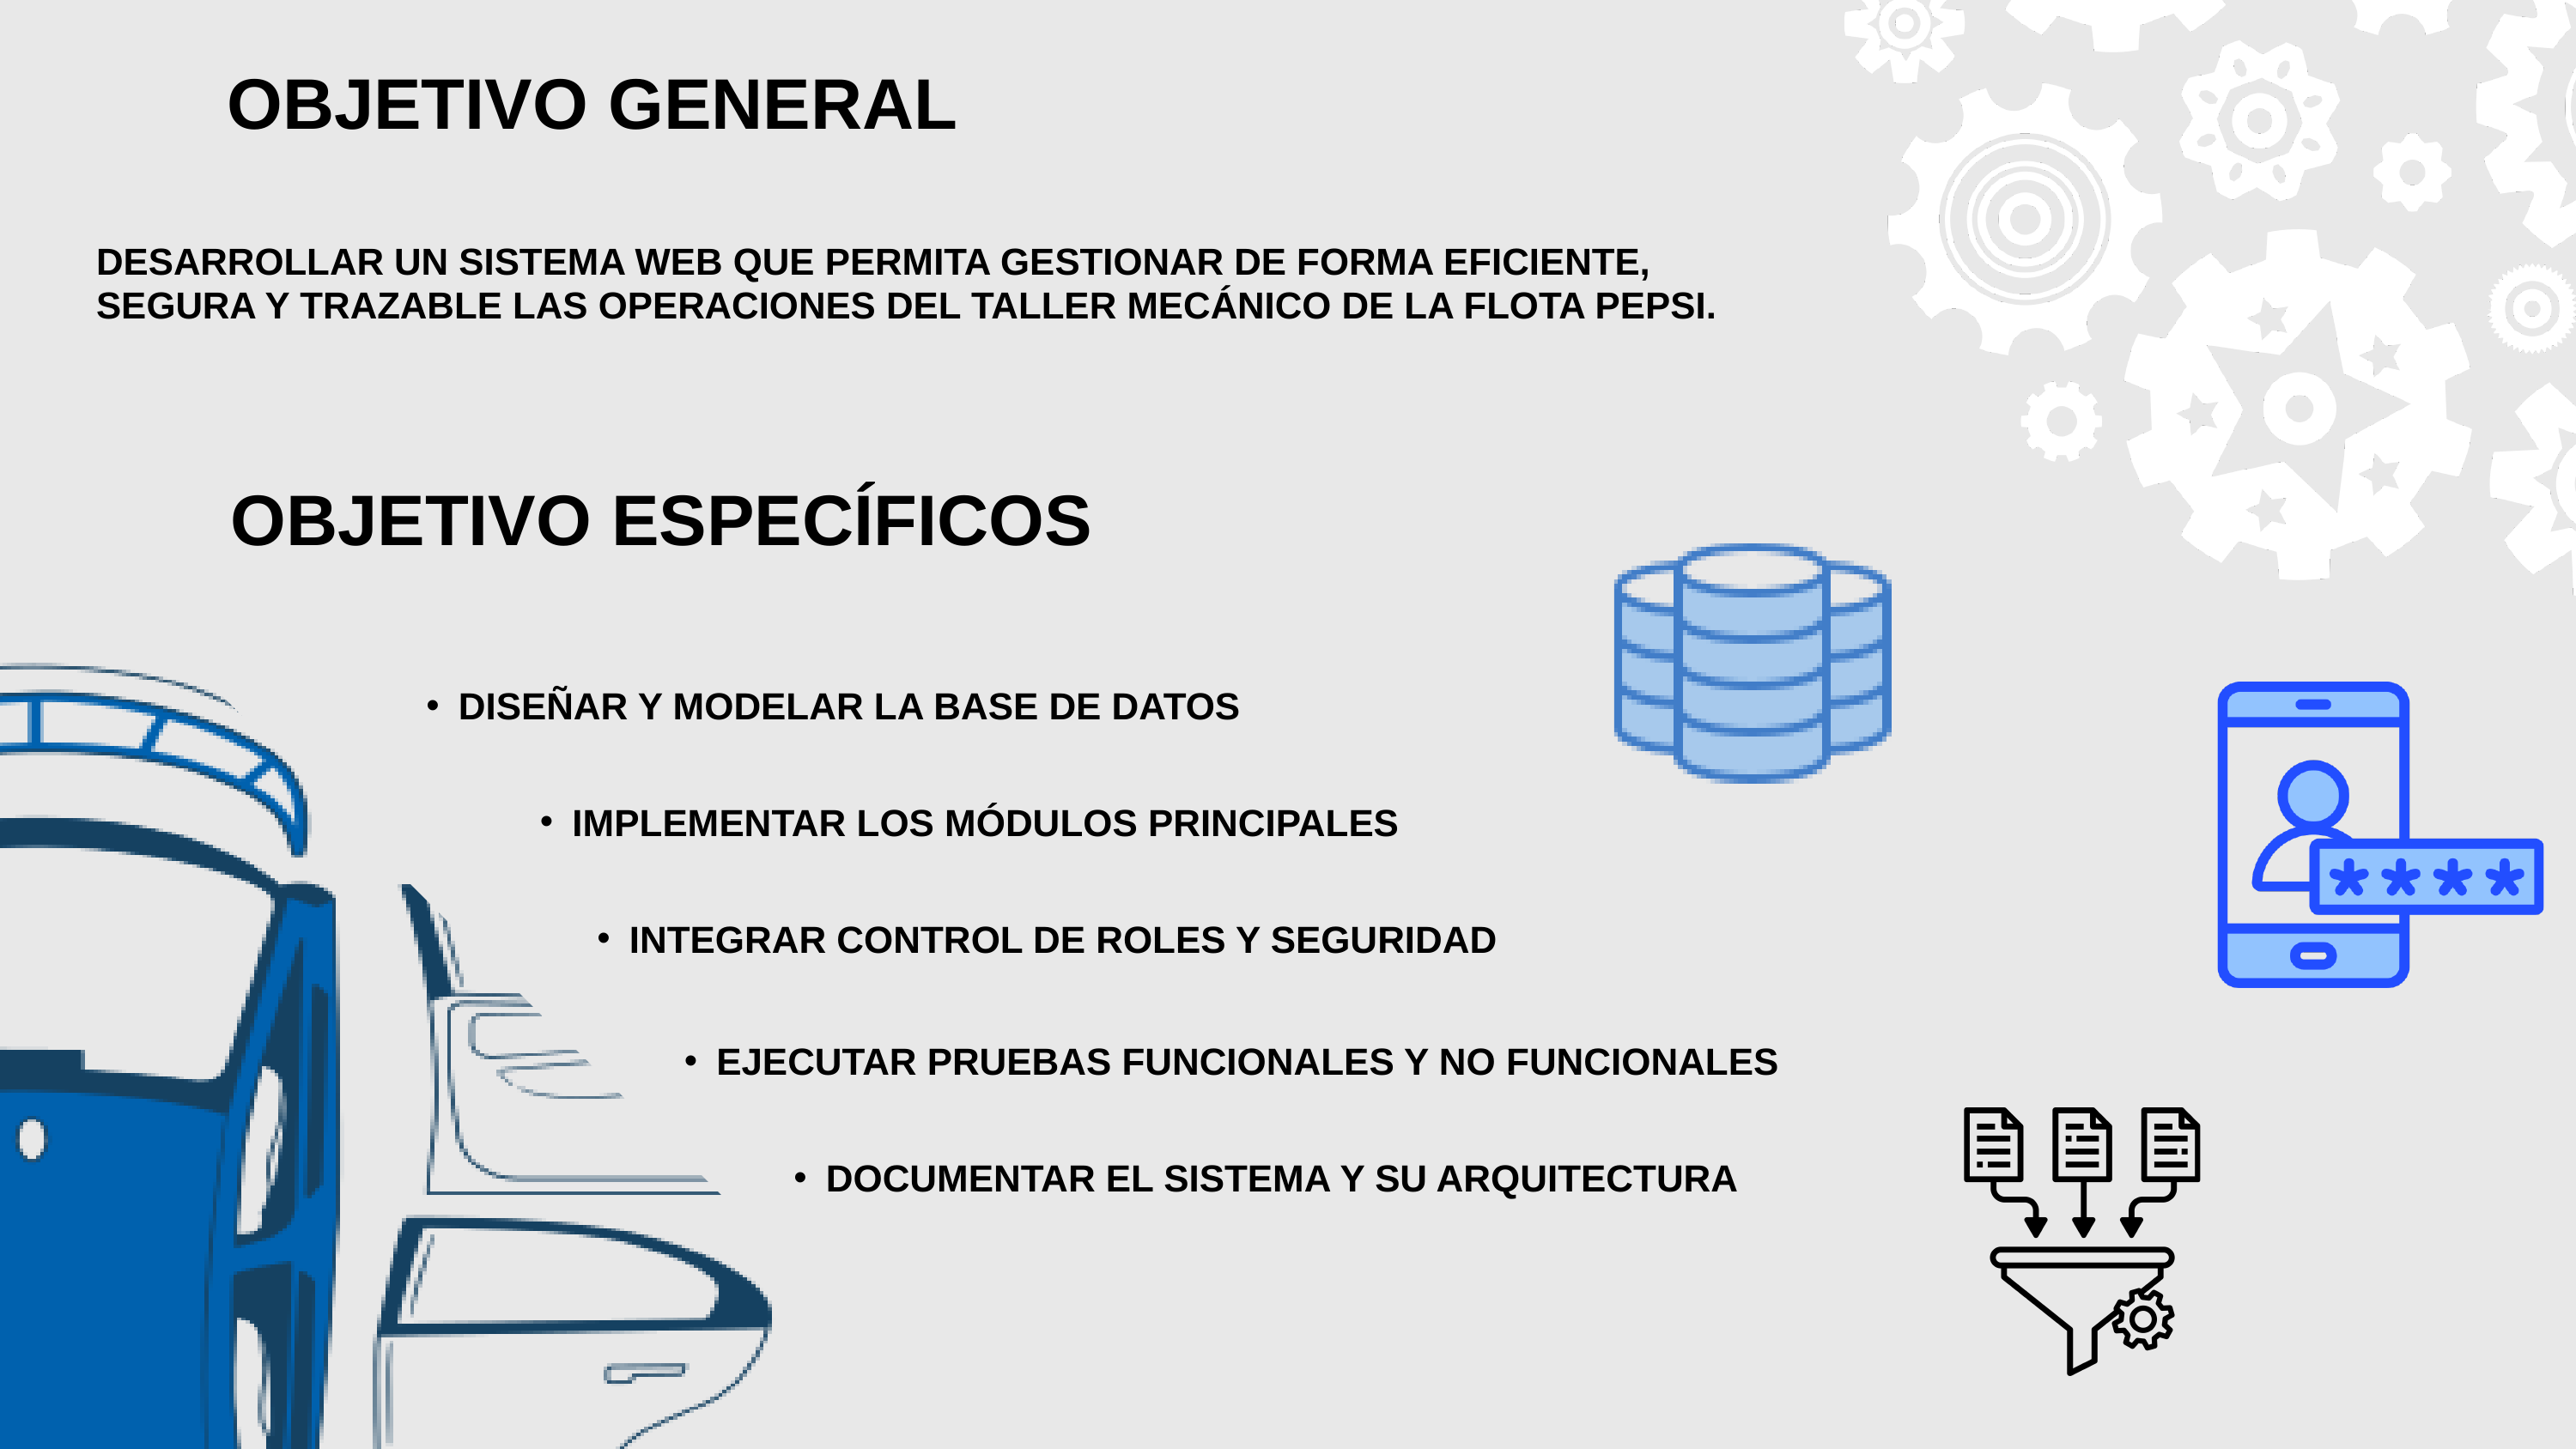

OBJETIVO GENERAL
DESARROLLAR UN SISTEMA WEB QUE PERMITA GESTIONAR DE FORMA EFICIENTE, SEGURA Y TRAZABLE LAS OPERACIONES DEL TALLER MECÁNICO DE LA FLOTA PEPSI.
OBJETIVO ESPECÍFICOS

DISEÑAR Y MODELAR LA BASE DE DATOS
IMPLEMENTAR LOS MÓDULOS PRINCIPALES
INTEGRAR CONTROL DE ROLES Y SEGURIDAD
EJECUTAR PRUEBAS FUNCIONALES Y NO FUNCIONALES
DOCUMENTAR EL SISTEMA Y SU ARQUITECTURA